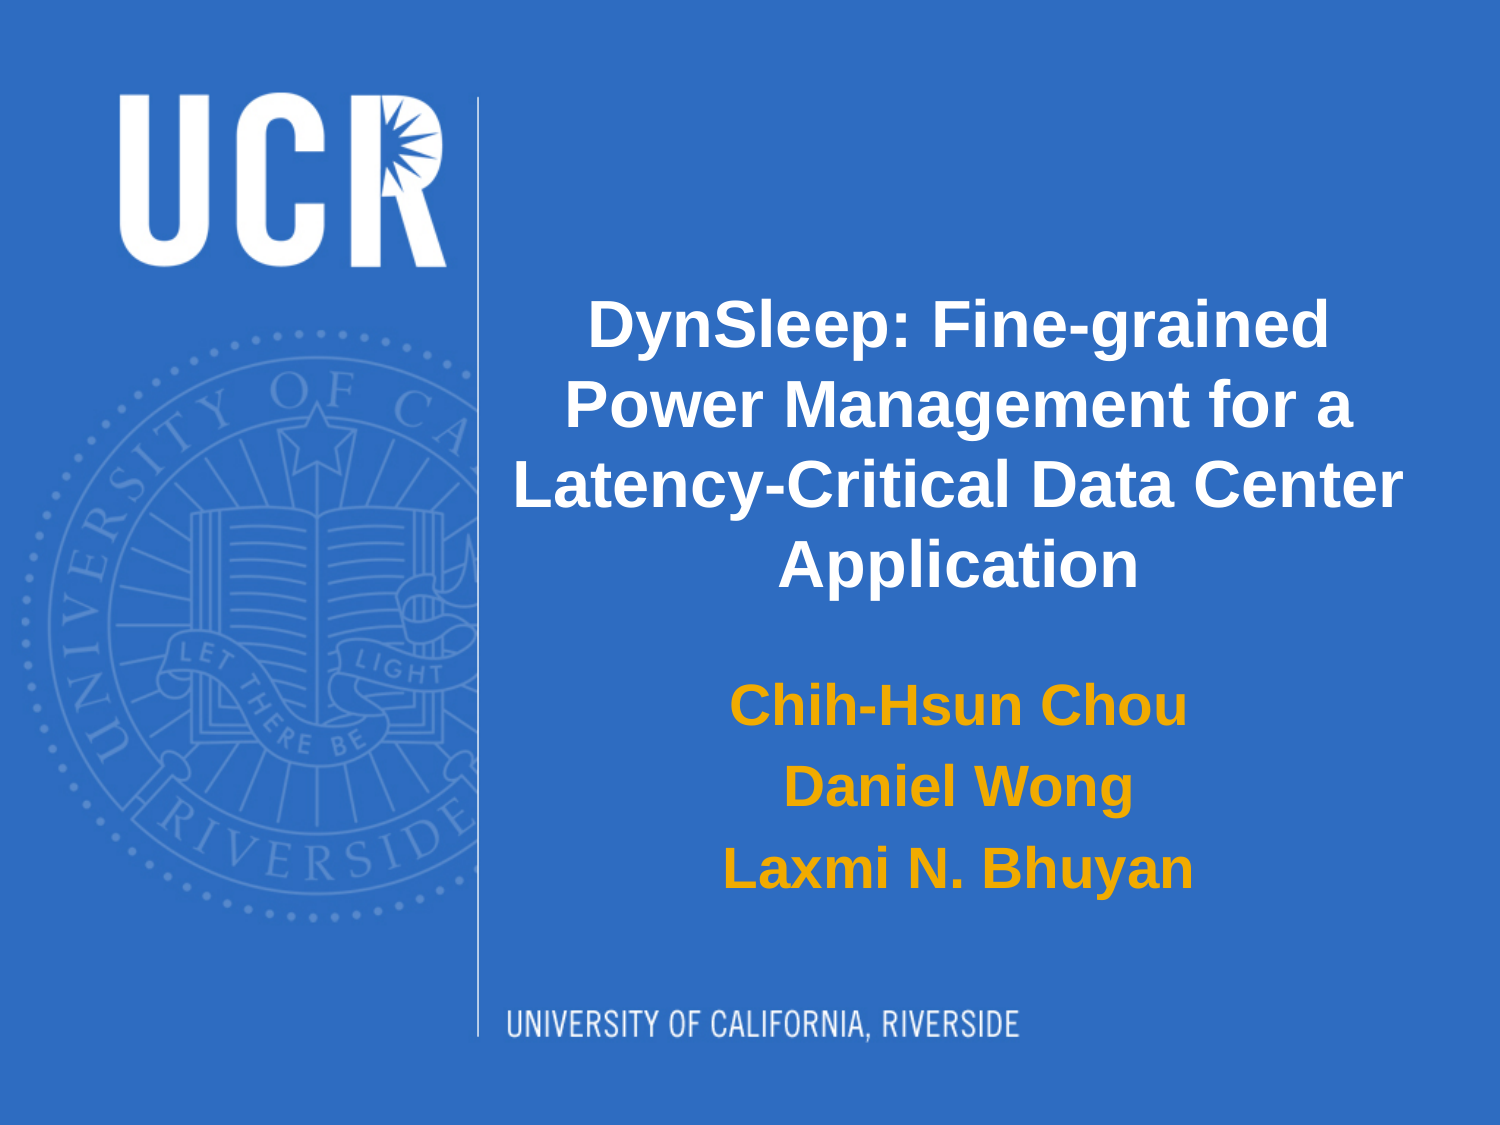

# DynSleep: Fine-grained Power Management for a Latency-Critical Data Center Application
Chih-Hsun Chou
Daniel Wong
Laxmi N. Bhuyan